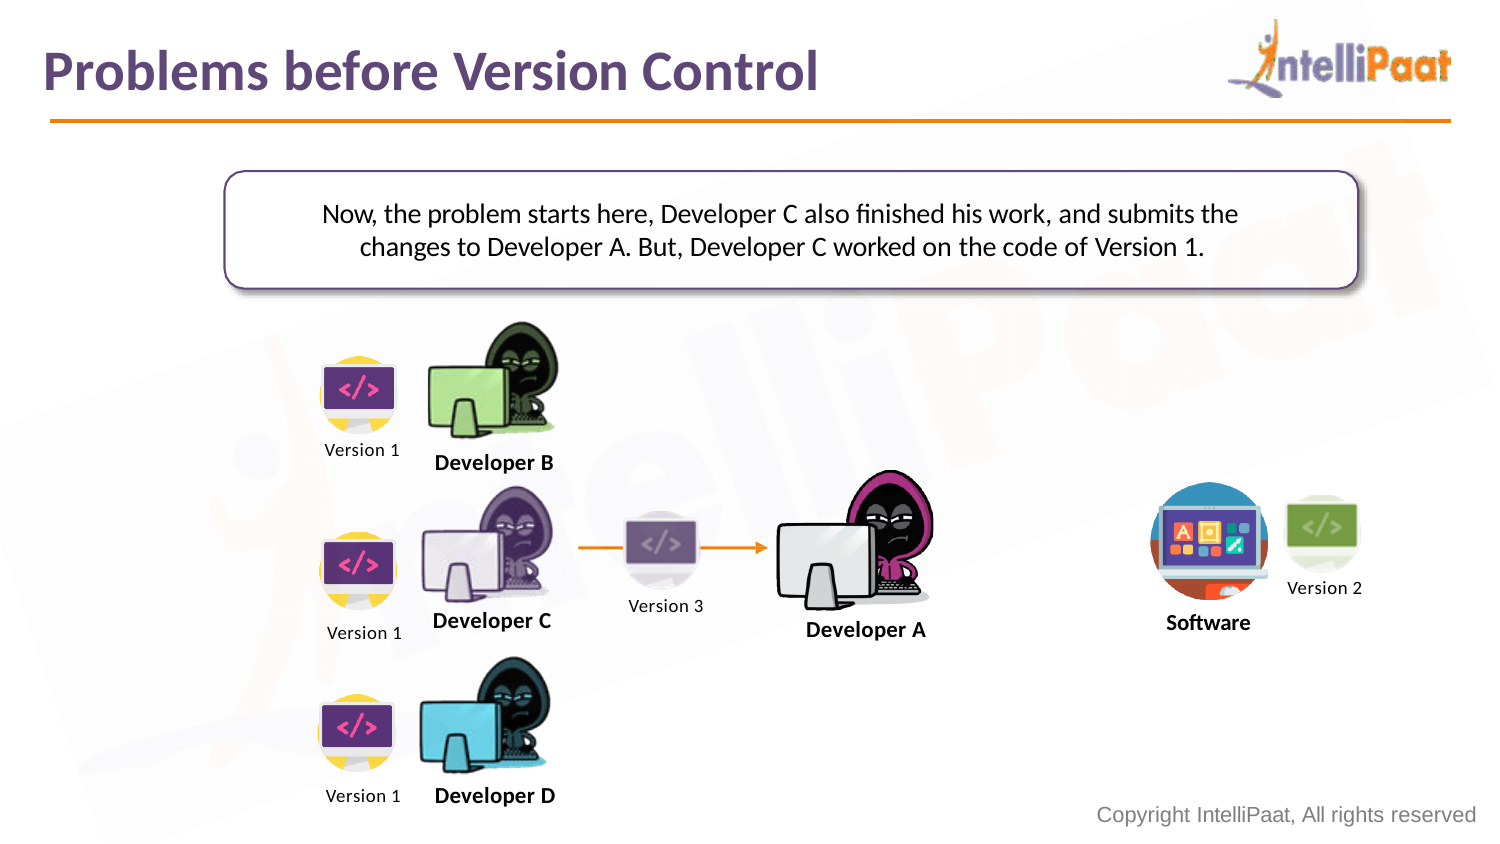

# Problems before Version Control

Now, the problem starts here, Developer C also finished his work, and submits the  changes to Developer A. But, Developer C worked on the code of Version 1.

Version 1
Developer B

Version 2
Version 3
Developer C
Software
Developer A
Version 1

Developer D
Version 1
Copyright IntelliPaat, All rights reserved